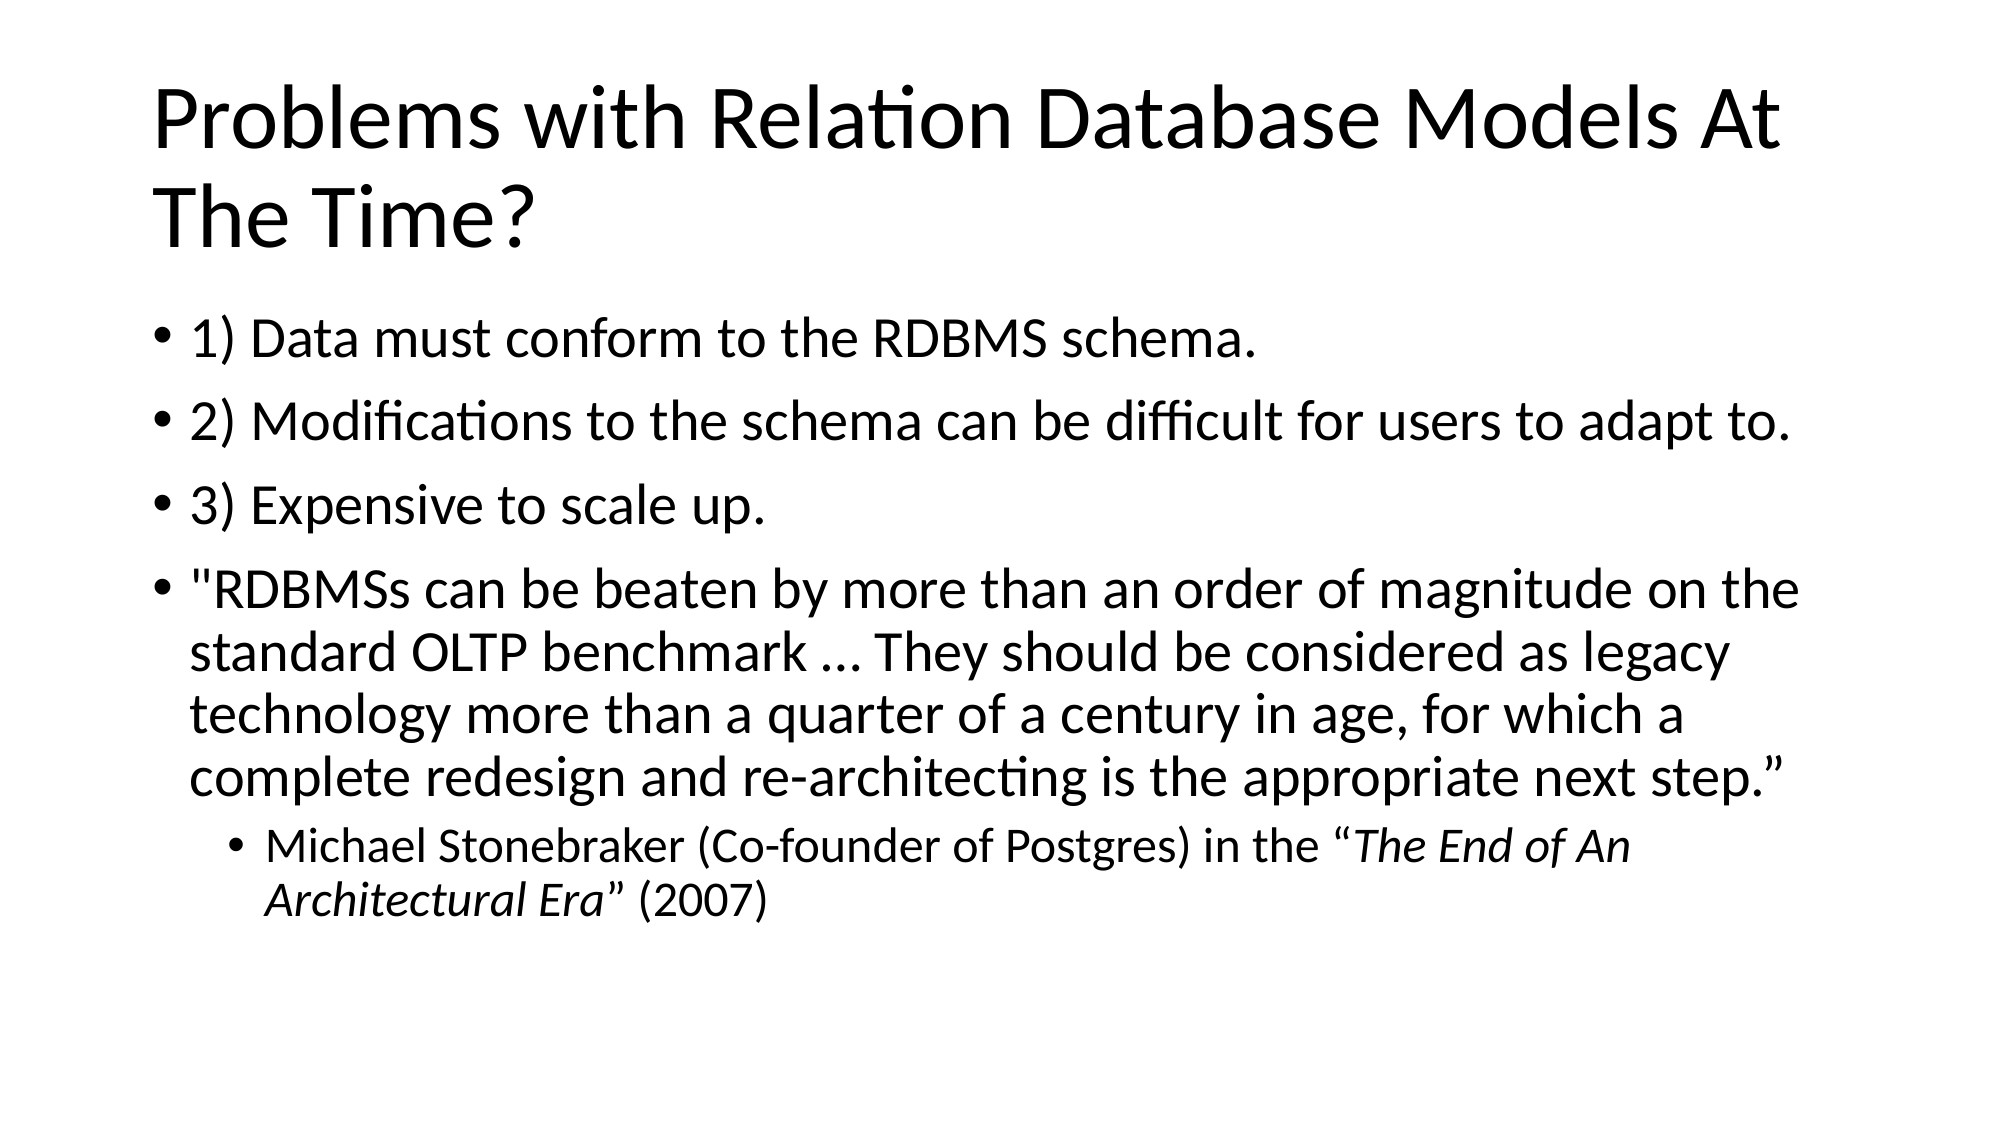

# Problems with Relation Database Models At The Time?
1) Data must conform to the RDBMS schema.
2) Modifications to the schema can be difficult for users to adapt to.
3) Expensive to scale up.
"RDBMSs can be beaten by more than an order of magnitude on the standard OLTP benchmark … They should be considered as legacy technology more than a quarter of a century in age, for which a complete redesign and re-architecting is the appropriate next step.”
Michael Stonebraker (Co-founder of Postgres) in the “The End of An Architectural Era” (2007)